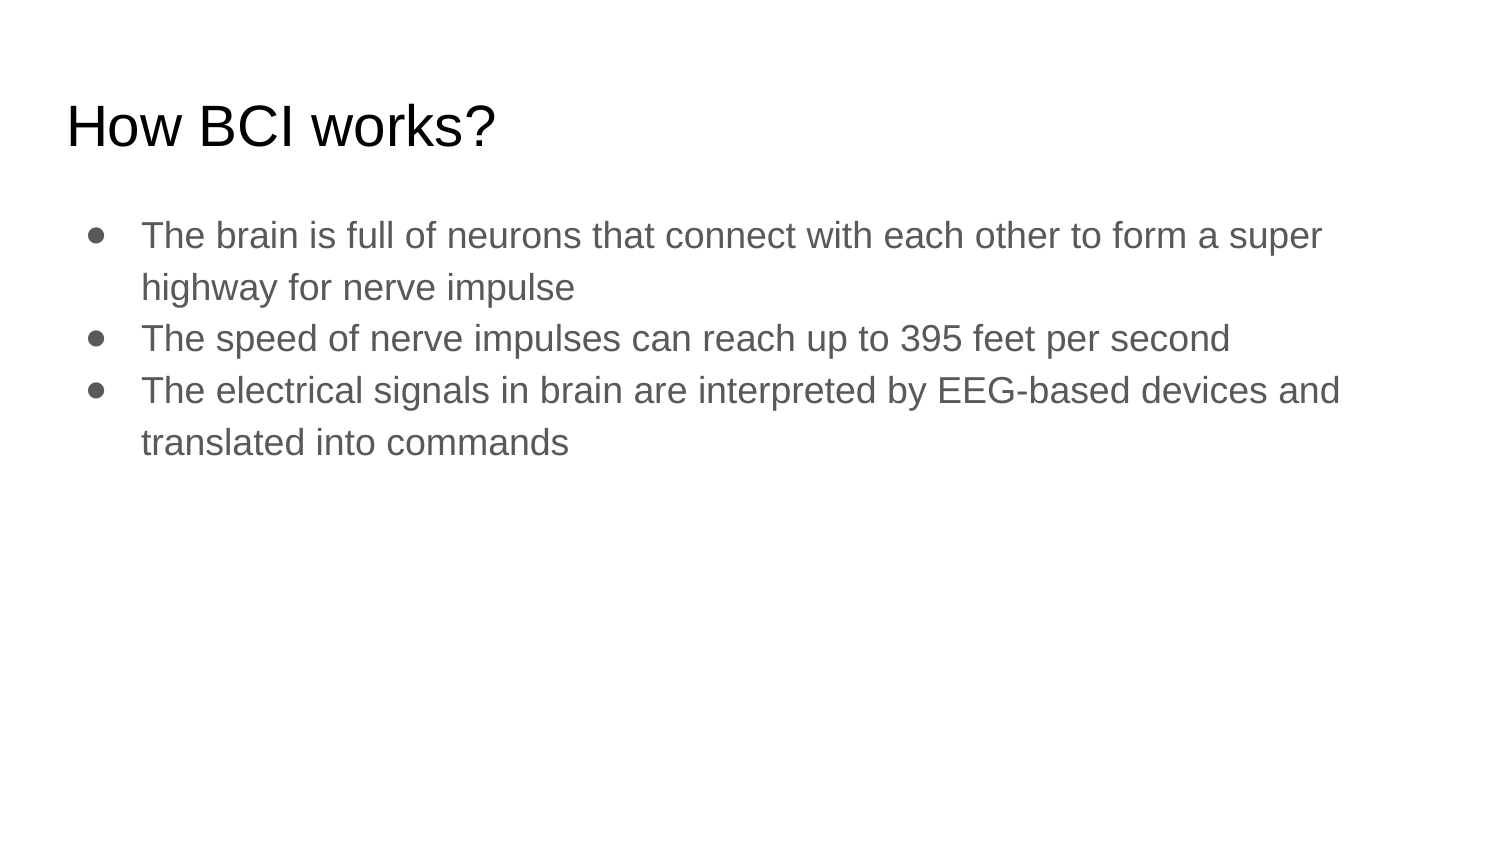

# How BCI works?
The brain is full of neurons that connect with each other to form a super highway for nerve impulse
The speed of nerve impulses can reach up to 395 feet per second
The electrical signals in brain are interpreted by EEG-based devices and translated into commands